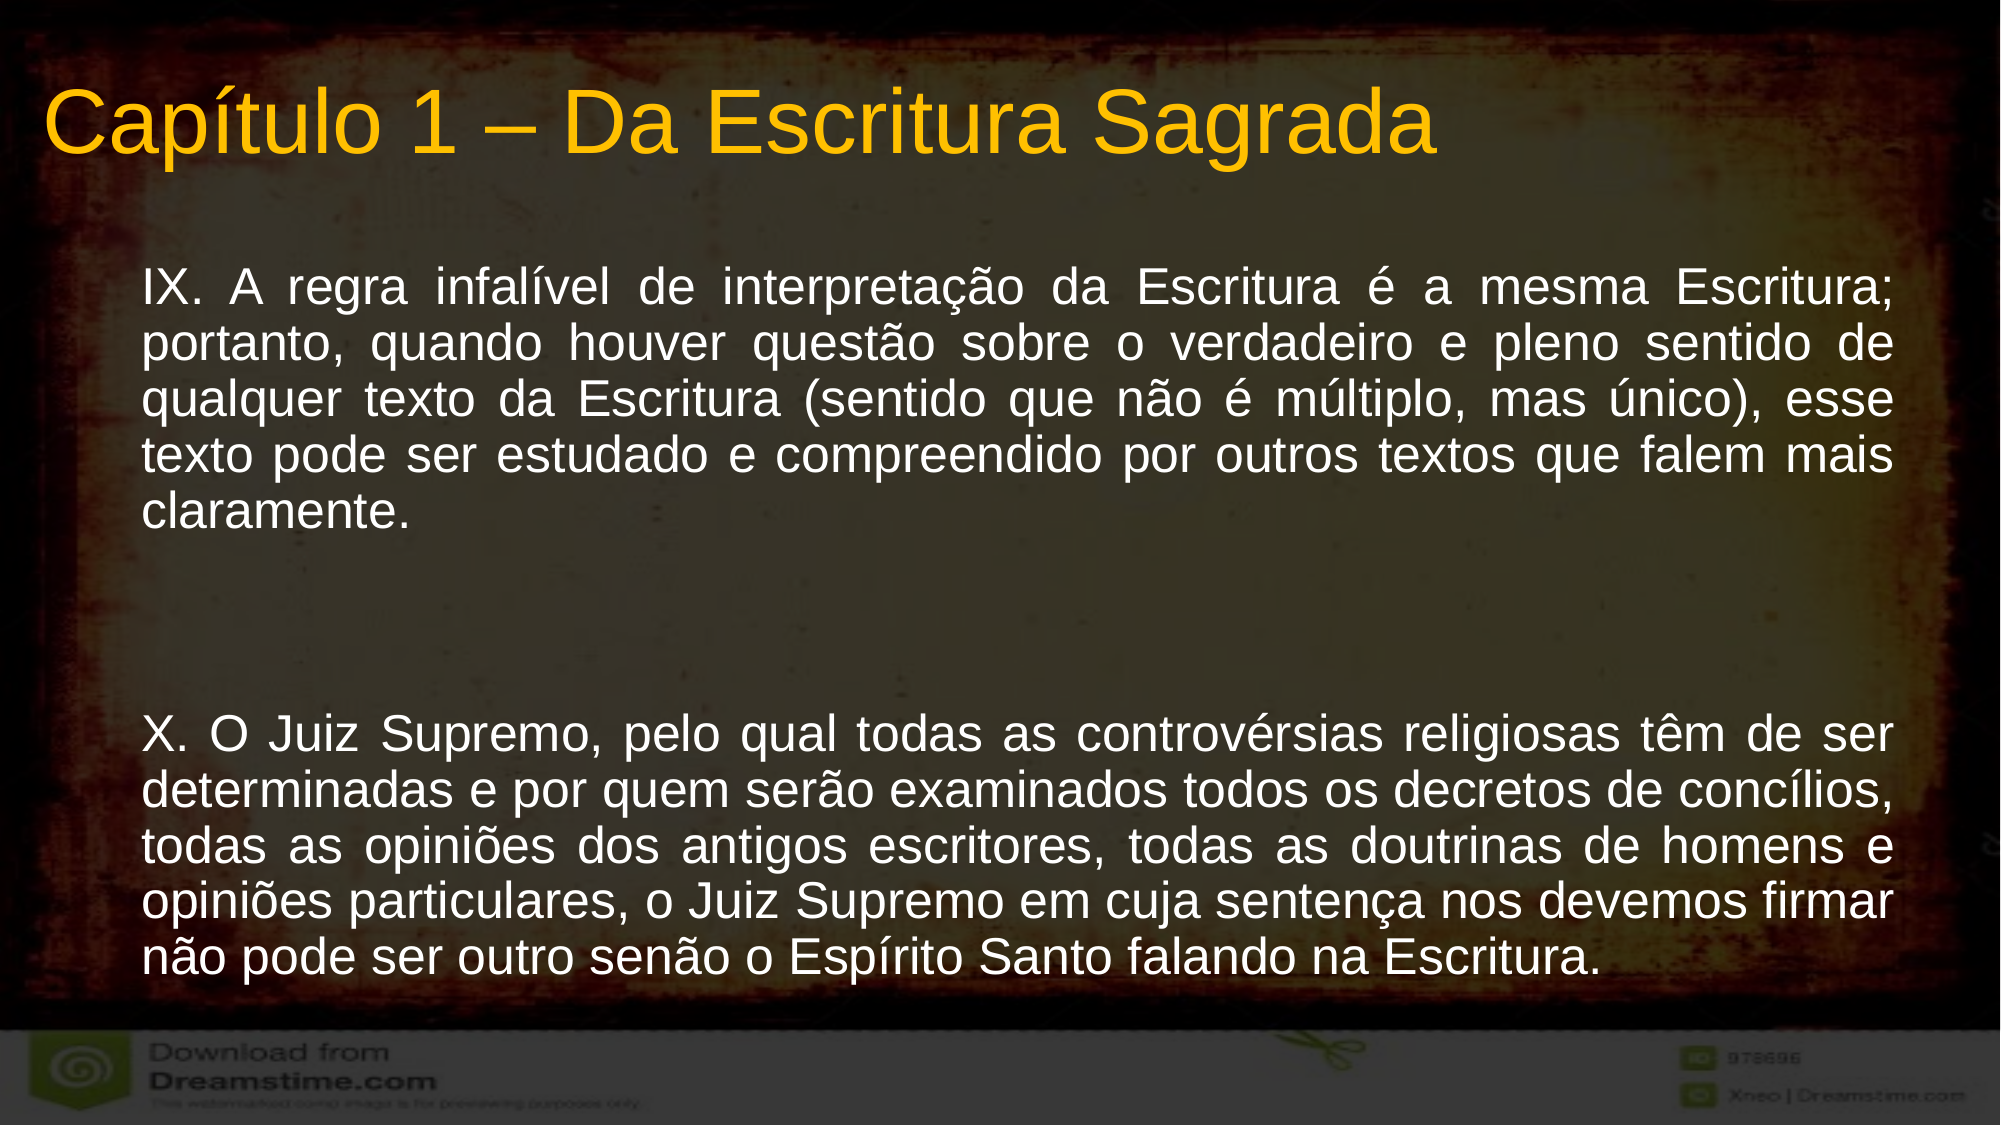

# Capítulo 1 – Da Escritura Sagrada
IX. A regra infalível de interpretação da Escritura é a mesma Escritura; portanto, quando houver questão sobre o verdadeiro e pleno sentido de qualquer texto da Escritura (sentido que não é múltiplo, mas único), esse texto pode ser estudado e compreendido por outros textos que falem mais claramente.

X. O Juiz Supremo, pelo qual todas as controvérsias religiosas têm de ser determinadas e por quem serão examinados todos os decretos de concílios, todas as opiniões dos antigos escritores, todas as doutrinas de homens e opiniões particulares, o Juiz Supremo em cuja sentença nos devemos firmar não pode ser outro senão o Espírito Santo falando na Escritura.